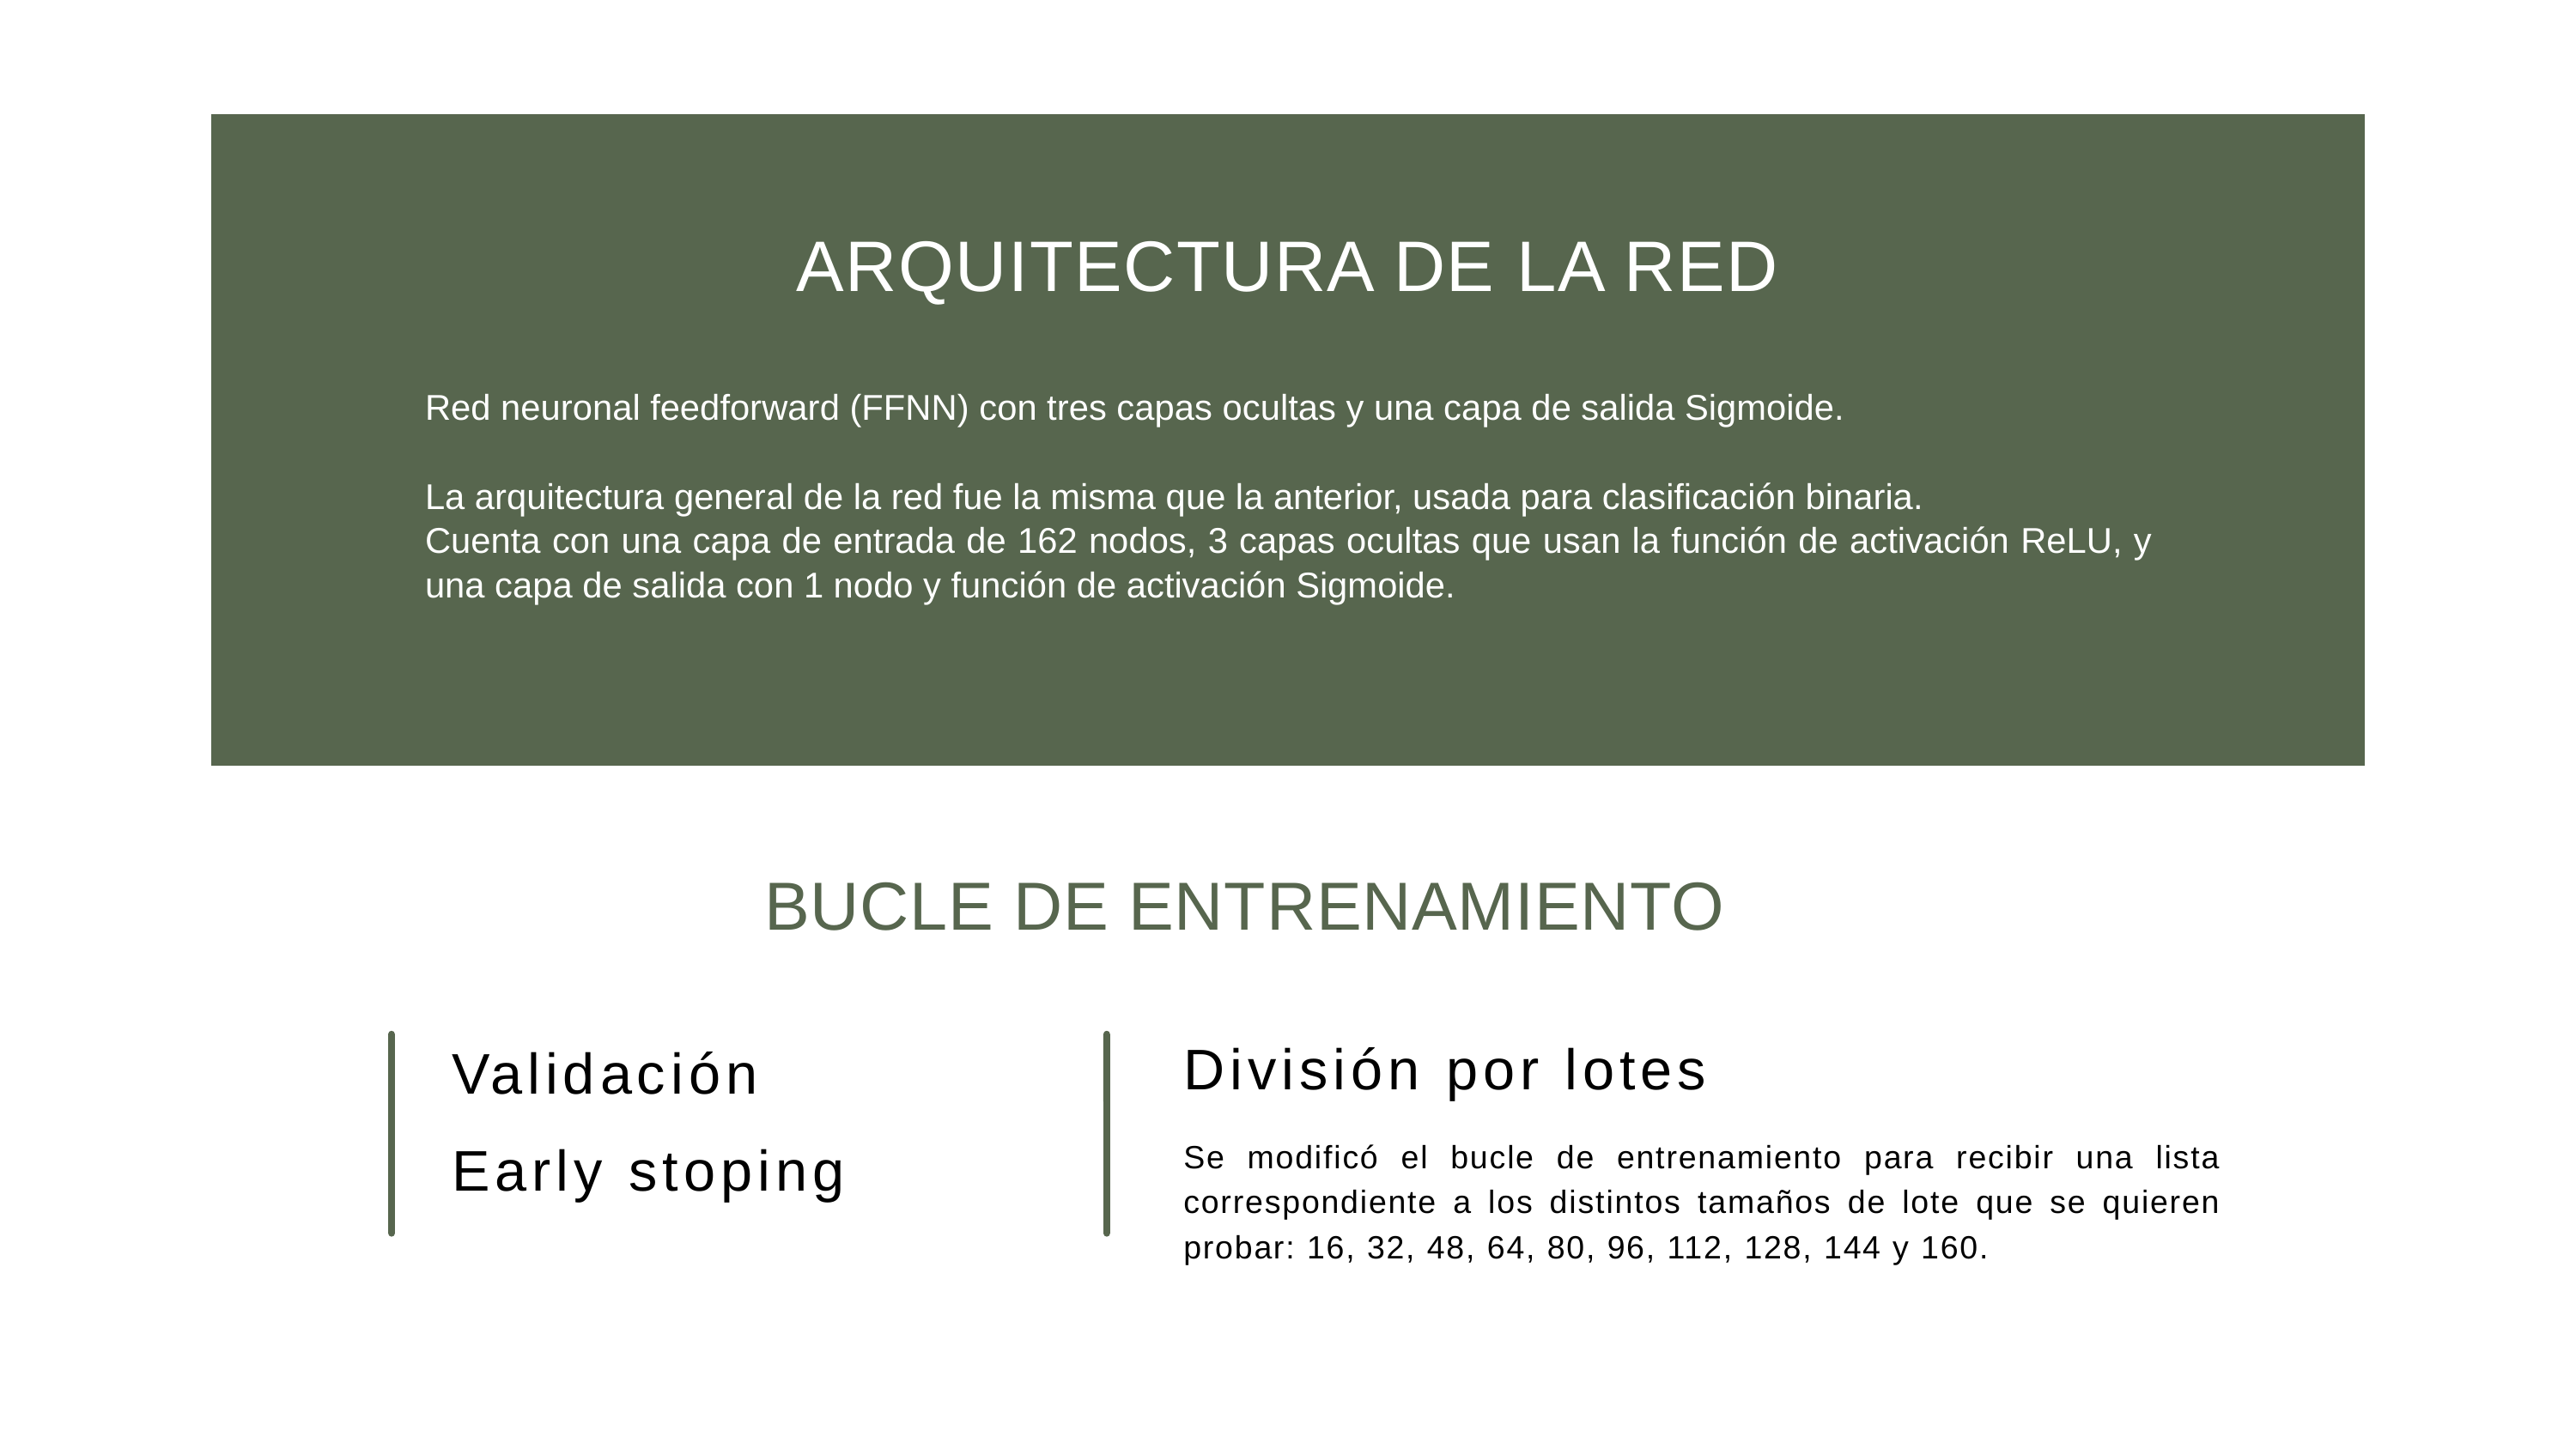

ARQUITECTURA DE LA RED
Red neuronal feedforward (FFNN) con tres capas ocultas y una capa de salida Sigmoide.

La arquitectura general de la red fue la misma que la anterior, usada para clasificación binaria.
Cuenta con una capa de entrada de 162 nodos, 3 capas ocultas que usan la función de activación ReLU, y una capa de salida con 1 nodo y función de activación Sigmoide.
BUCLE DE ENTRENAMIENTO
División por lotes
Validación

Early stoping
Se modificó el bucle de entrenamiento para recibir una lista correspondiente a los distintos tamaños de lote que se quieren probar: 16, 32, 48, 64, 80, 96, 112, 128, 144 y 160.